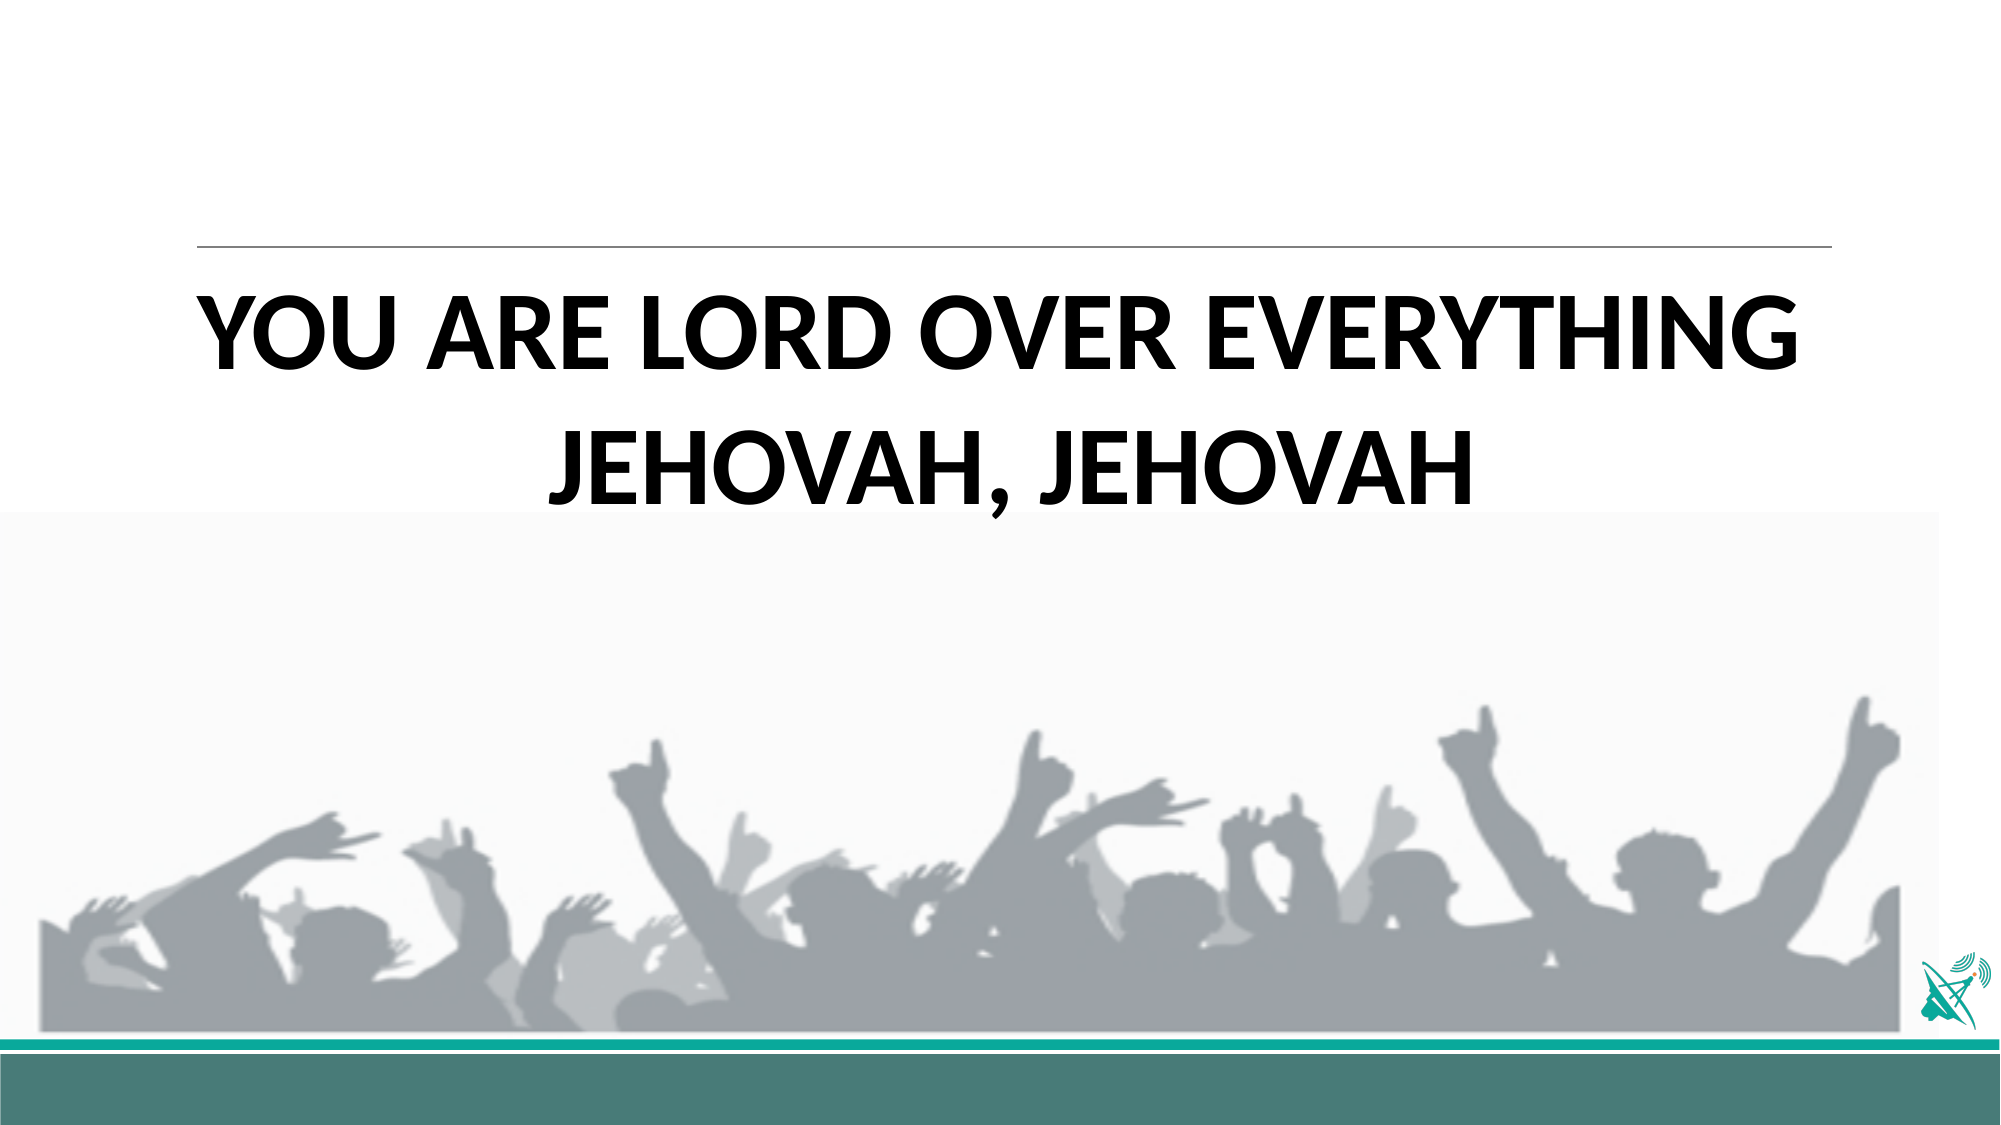

YOU ARE LORD OVER EVERYTHING
JEHOVAH, JEHOVAH